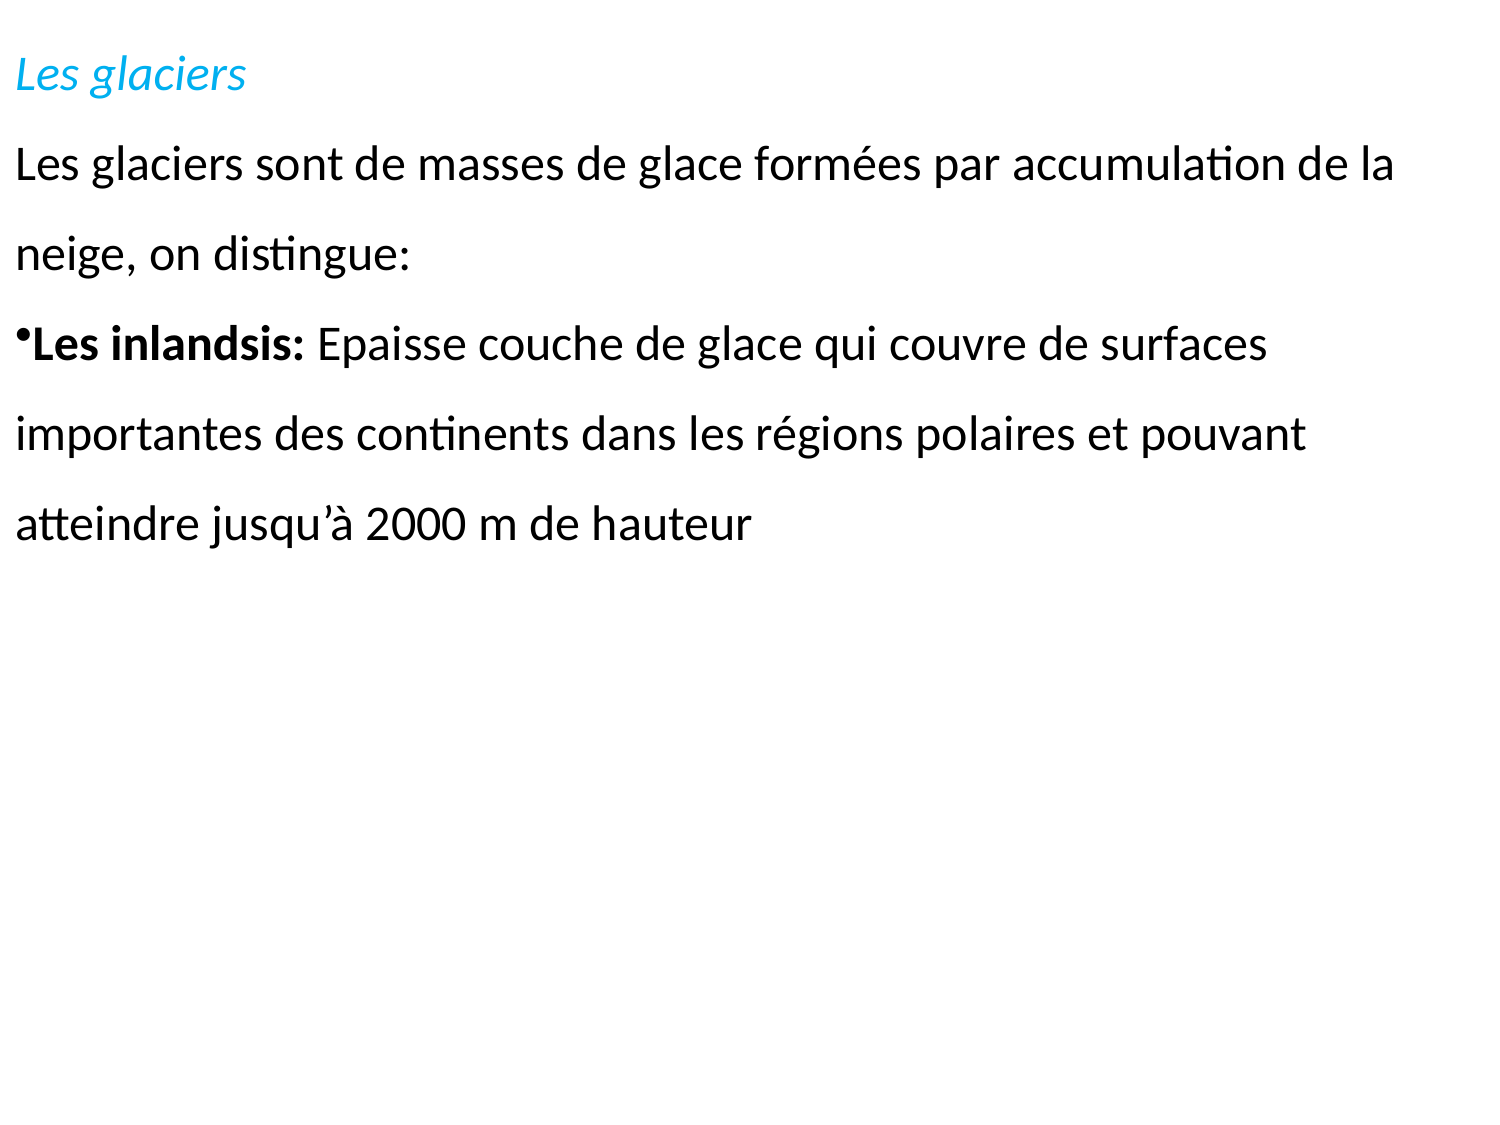

Les glaciers
Les glaciers sont de masses de glace formées par accumulation de la neige, on distingue:
Les inlandsis: Epaisse couche de glace qui couvre de surfaces importantes des continents dans les régions polaires et pouvant atteindre jusqu’à 2000 m de hauteur